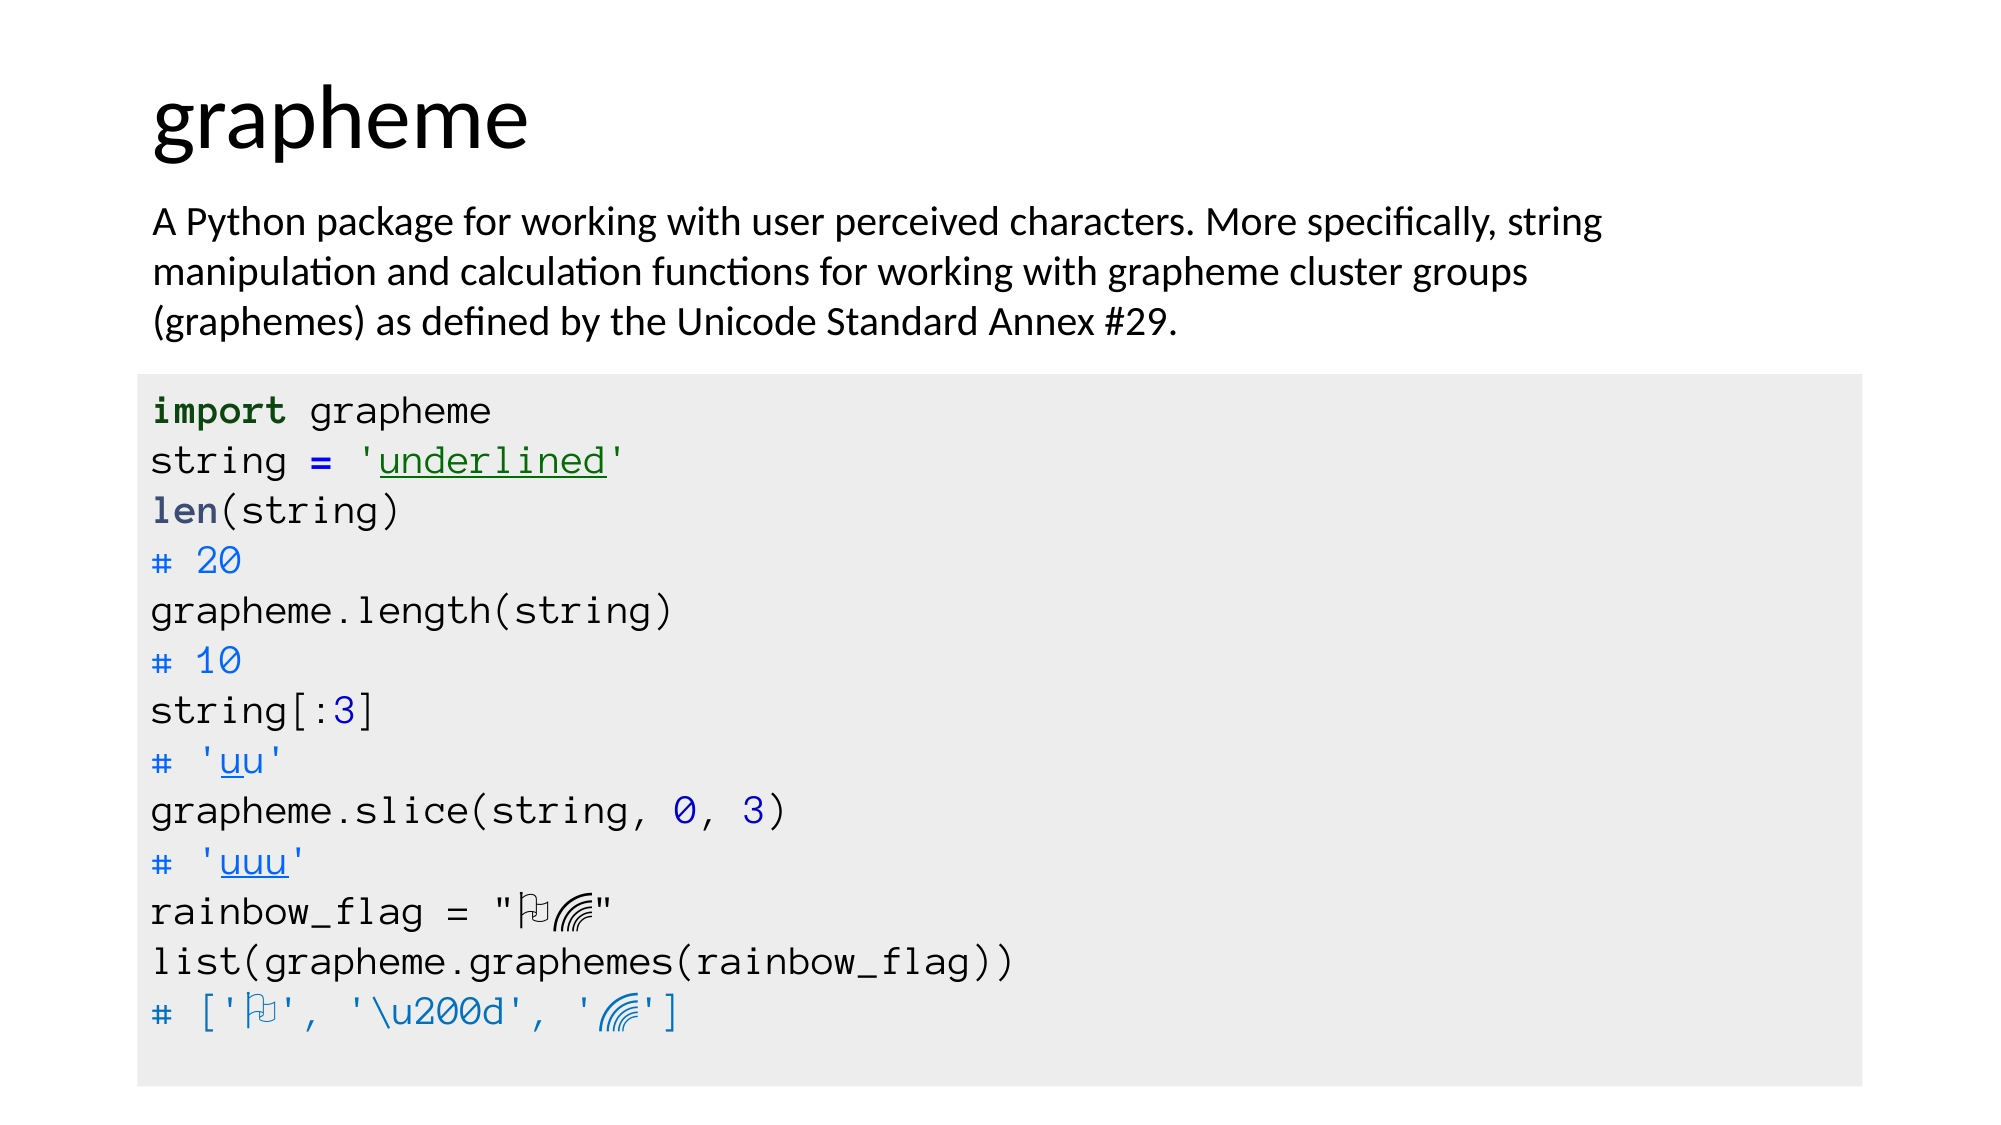

# grapheme
A Python package for working with user perceived characters. More specifically, string manipulation and calculation functions for working with grapheme cluster groups (graphemes) as defined by the Unicode Standard Annex #29.
import grapheme
string = 'underlined'
len(string)
# 20
grapheme.length(string)
# 10
string[:3]
# 'uu'
grapheme.slice(string, 0, 3)
# 'uuu'
rainbow_flag = "🏳️‍🌈"
list(grapheme.graphemes(rainbow_flag))
# ['🏳️', '\u200d', '🌈']